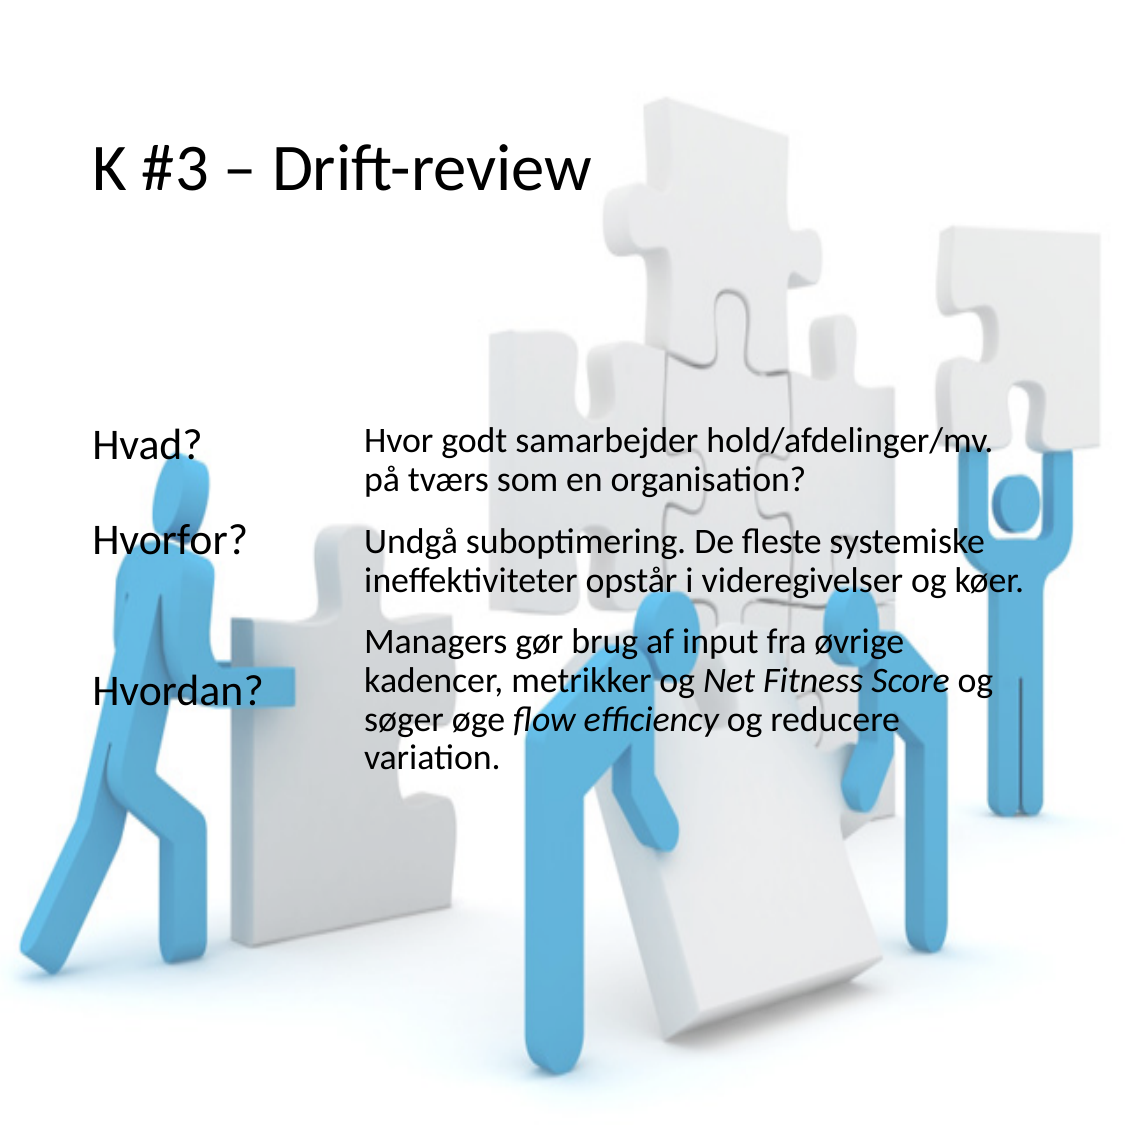

# K #3 – Drift-review
Hvad?
Hvorfor?

Hvordan?
Hvor godt samarbejder hold/afdelinger/mv. på tværs som en organisation?
Undgå suboptimering. De fleste systemiske ineffektiviteter opstår i videregivelser og køer.
Managers gør brug af input fra øvrige kadencer, metrikker og Net Fitness Score og søger øge flow efficiency og reducere variation.